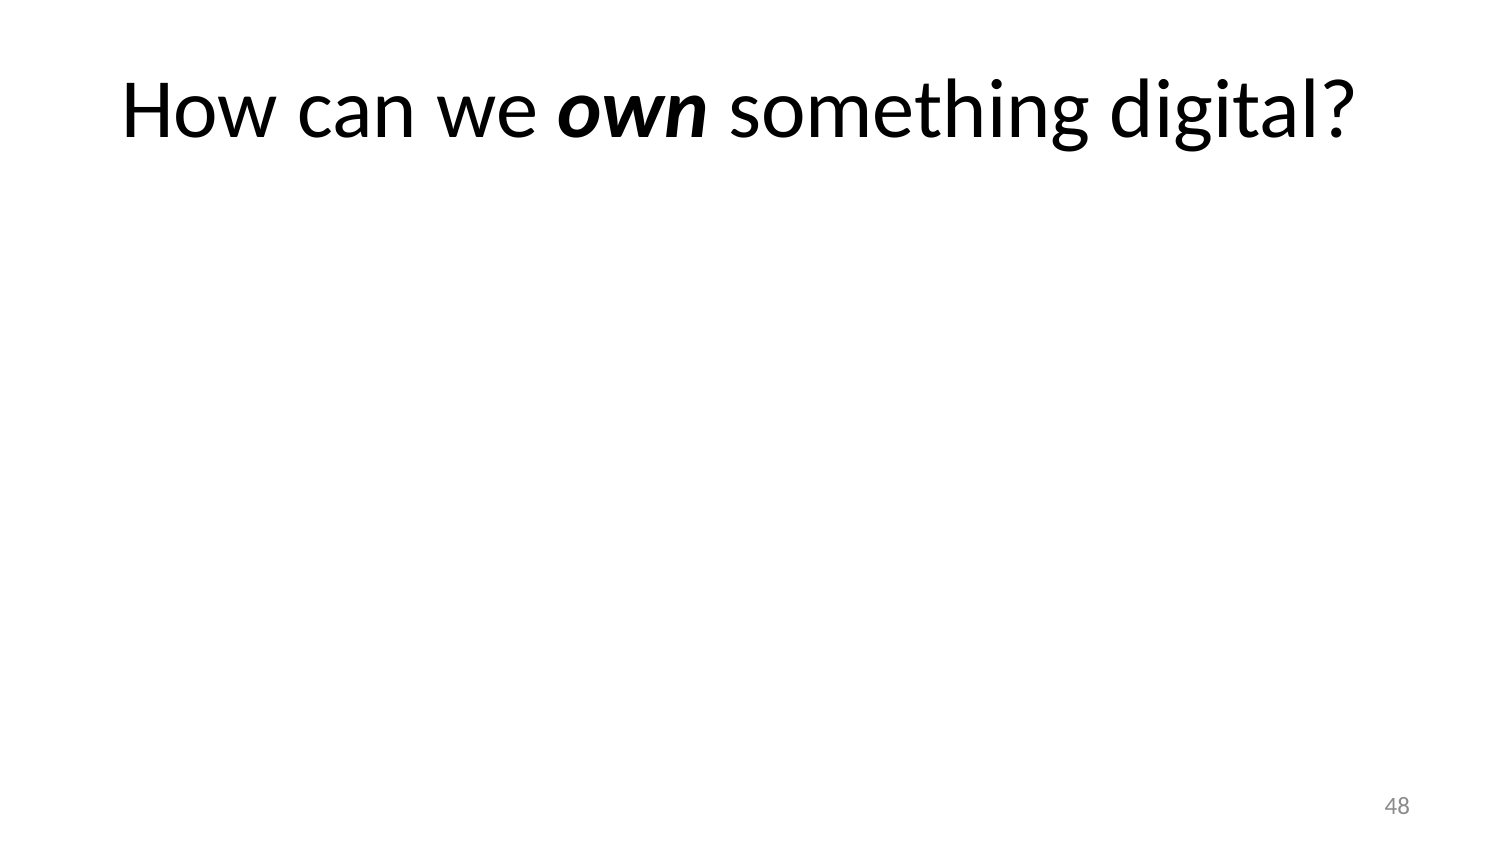

# How can we own something digital?
48